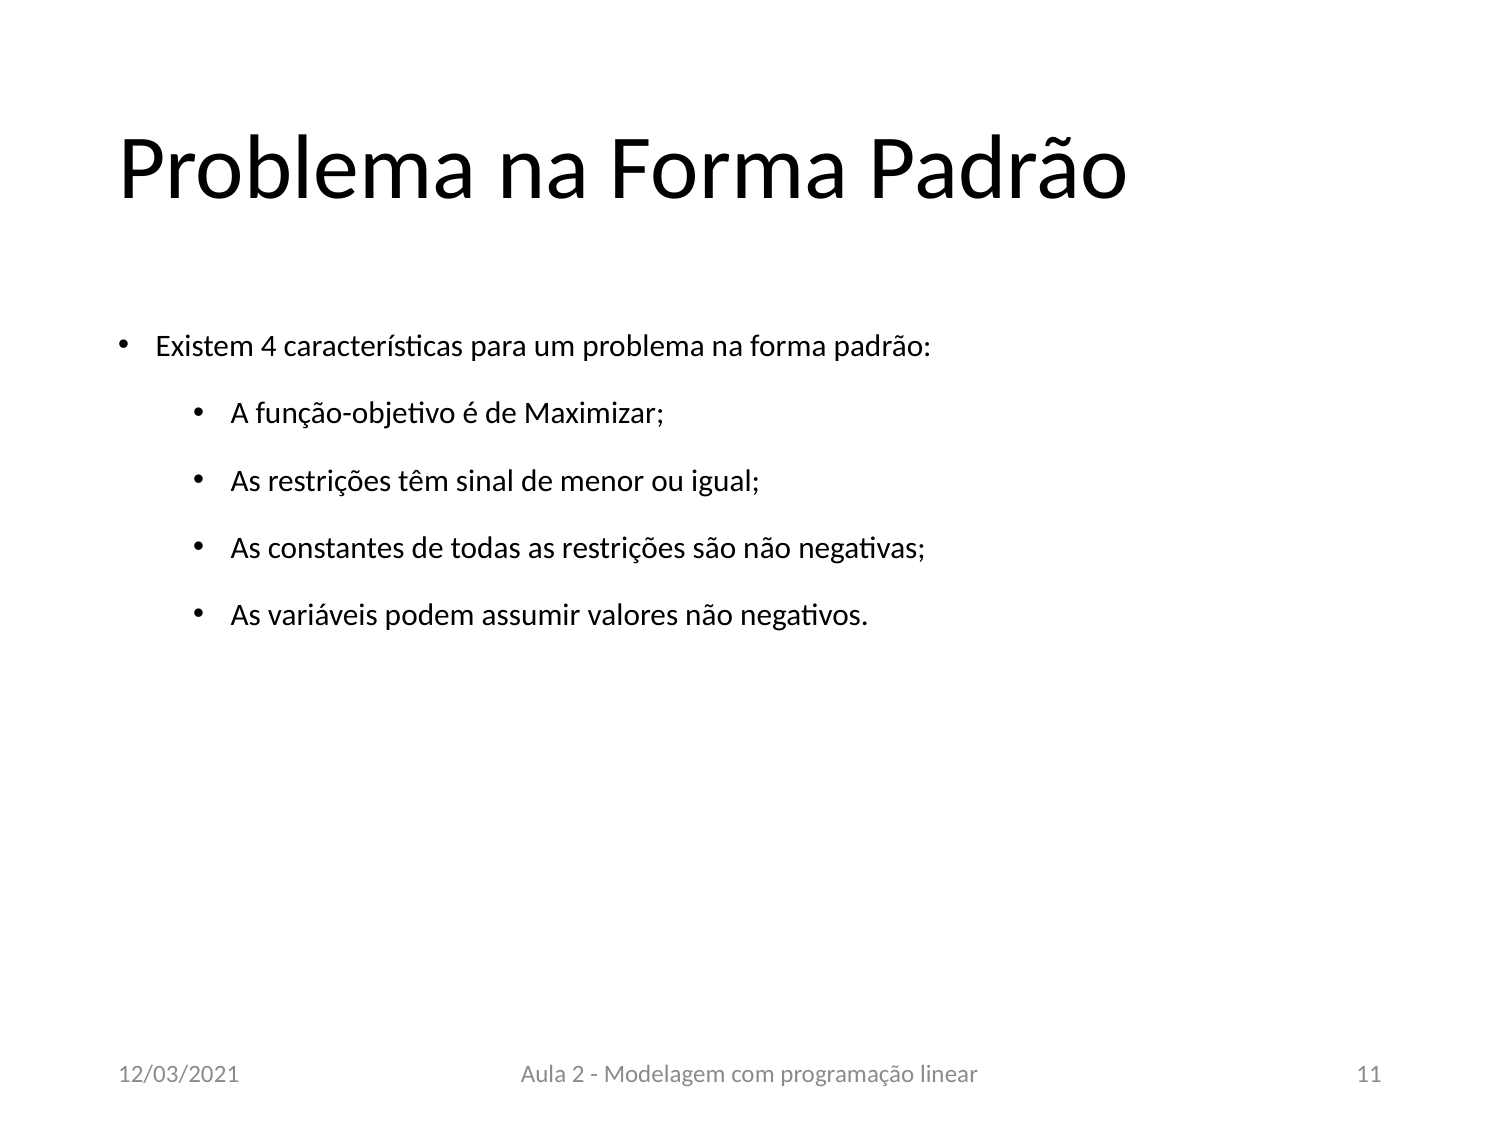

# Problema na Forma Padrão
Existem 4 características para um problema na forma padrão:
A função-objetivo é de Maximizar;
As restrições têm sinal de menor ou igual;
As constantes de todas as restrições são não negativas;
As variáveis podem assumir valores não negativos.

12/03/2021
Aula 2 - Modelagem com programação linear
11